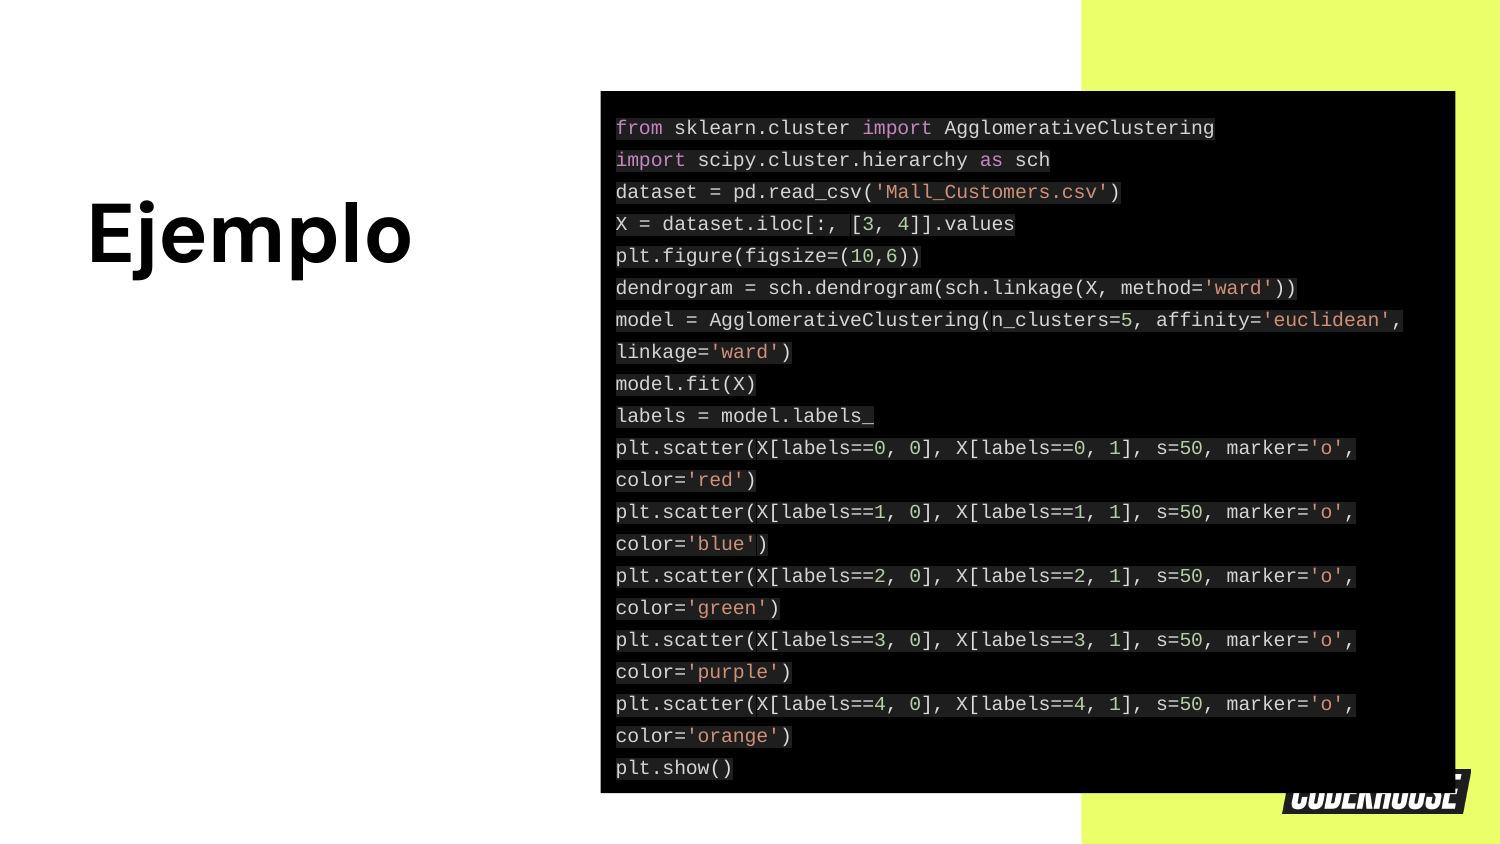

from sklearn.cluster import AgglomerativeClustering
import scipy.cluster.hierarchy as sch
dataset = pd.read_csv('Mall_Customers.csv')
X = dataset.iloc[:, [3, 4]].values
plt.figure(figsize=(10,6))
dendrogram = sch.dendrogram(sch.linkage(X, method='ward'))
model = AgglomerativeClustering(n_clusters=5, affinity='euclidean', linkage='ward')
model.fit(X)
labels = model.labels_
plt.scatter(X[labels==0, 0], X[labels==0, 1], s=50, marker='o', color='red')
plt.scatter(X[labels==1, 0], X[labels==1, 1], s=50, marker='o', color='blue')
plt.scatter(X[labels==2, 0], X[labels==2, 1], s=50, marker='o', color='green')
plt.scatter(X[labels==3, 0], X[labels==3, 1], s=50, marker='o', color='purple')
plt.scatter(X[labels==4, 0], X[labels==4, 1], s=50, marker='o', color='orange')
plt.show()
Ejemplo